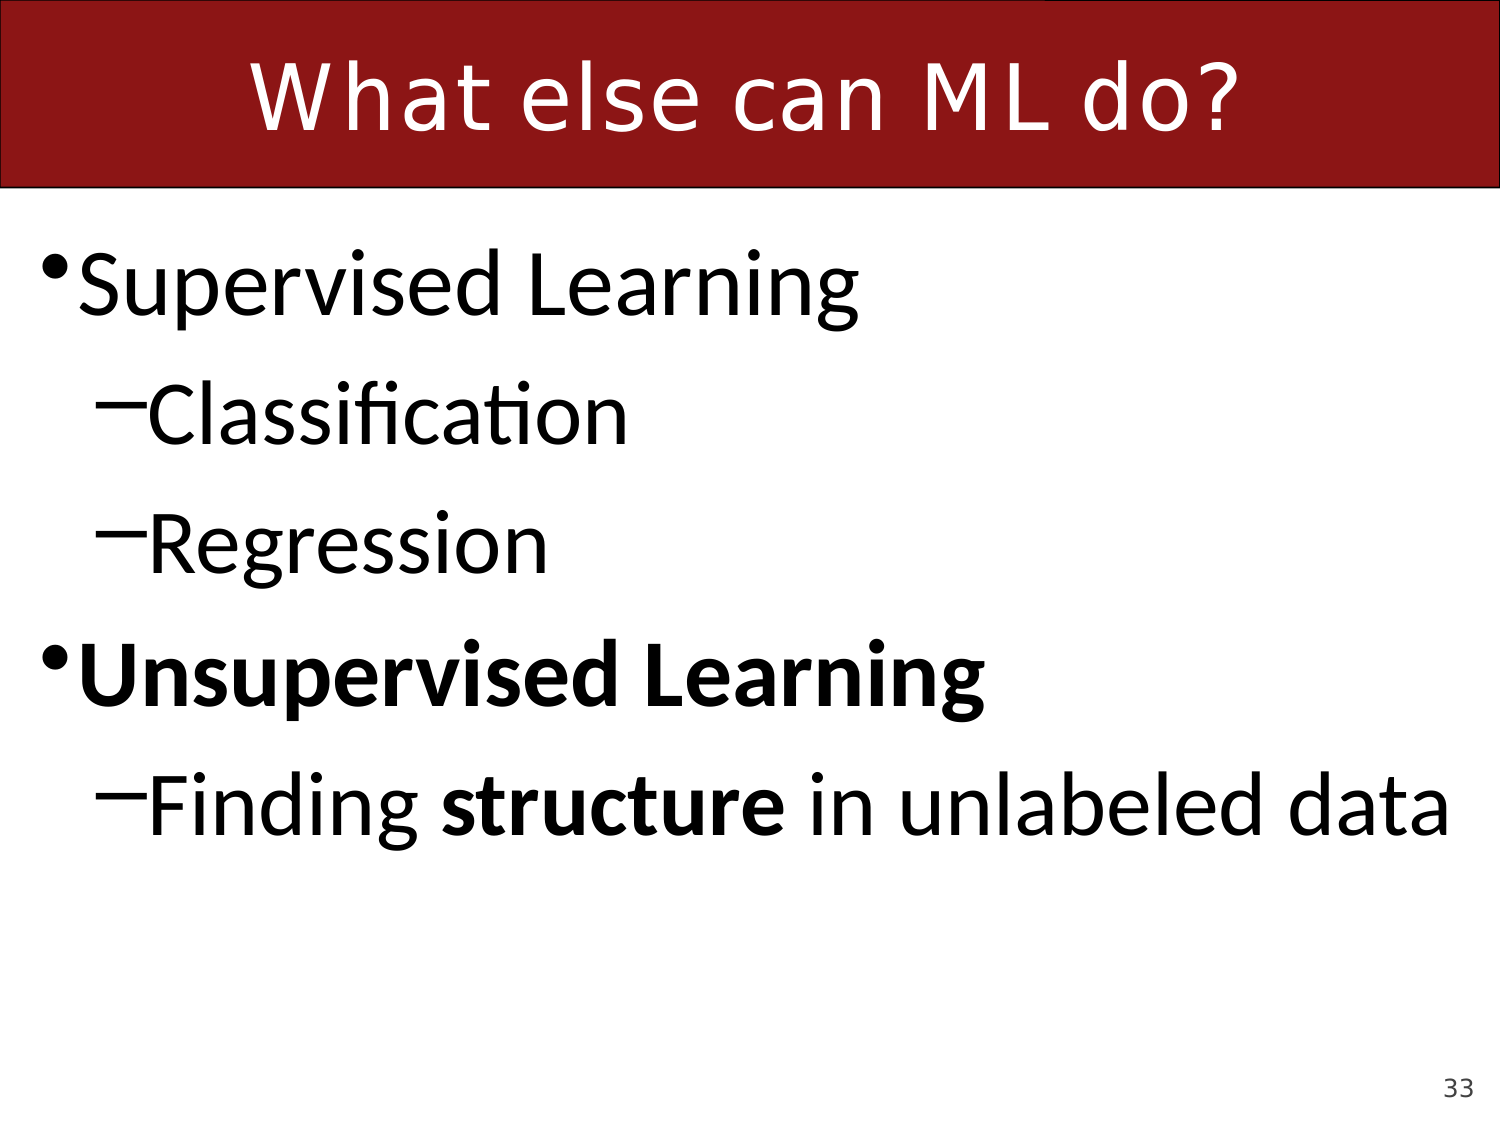

# What else can ML do?
Supervised Learning
Classification
Regression
Unsupervised Learning
Finding structure in unlabeled data